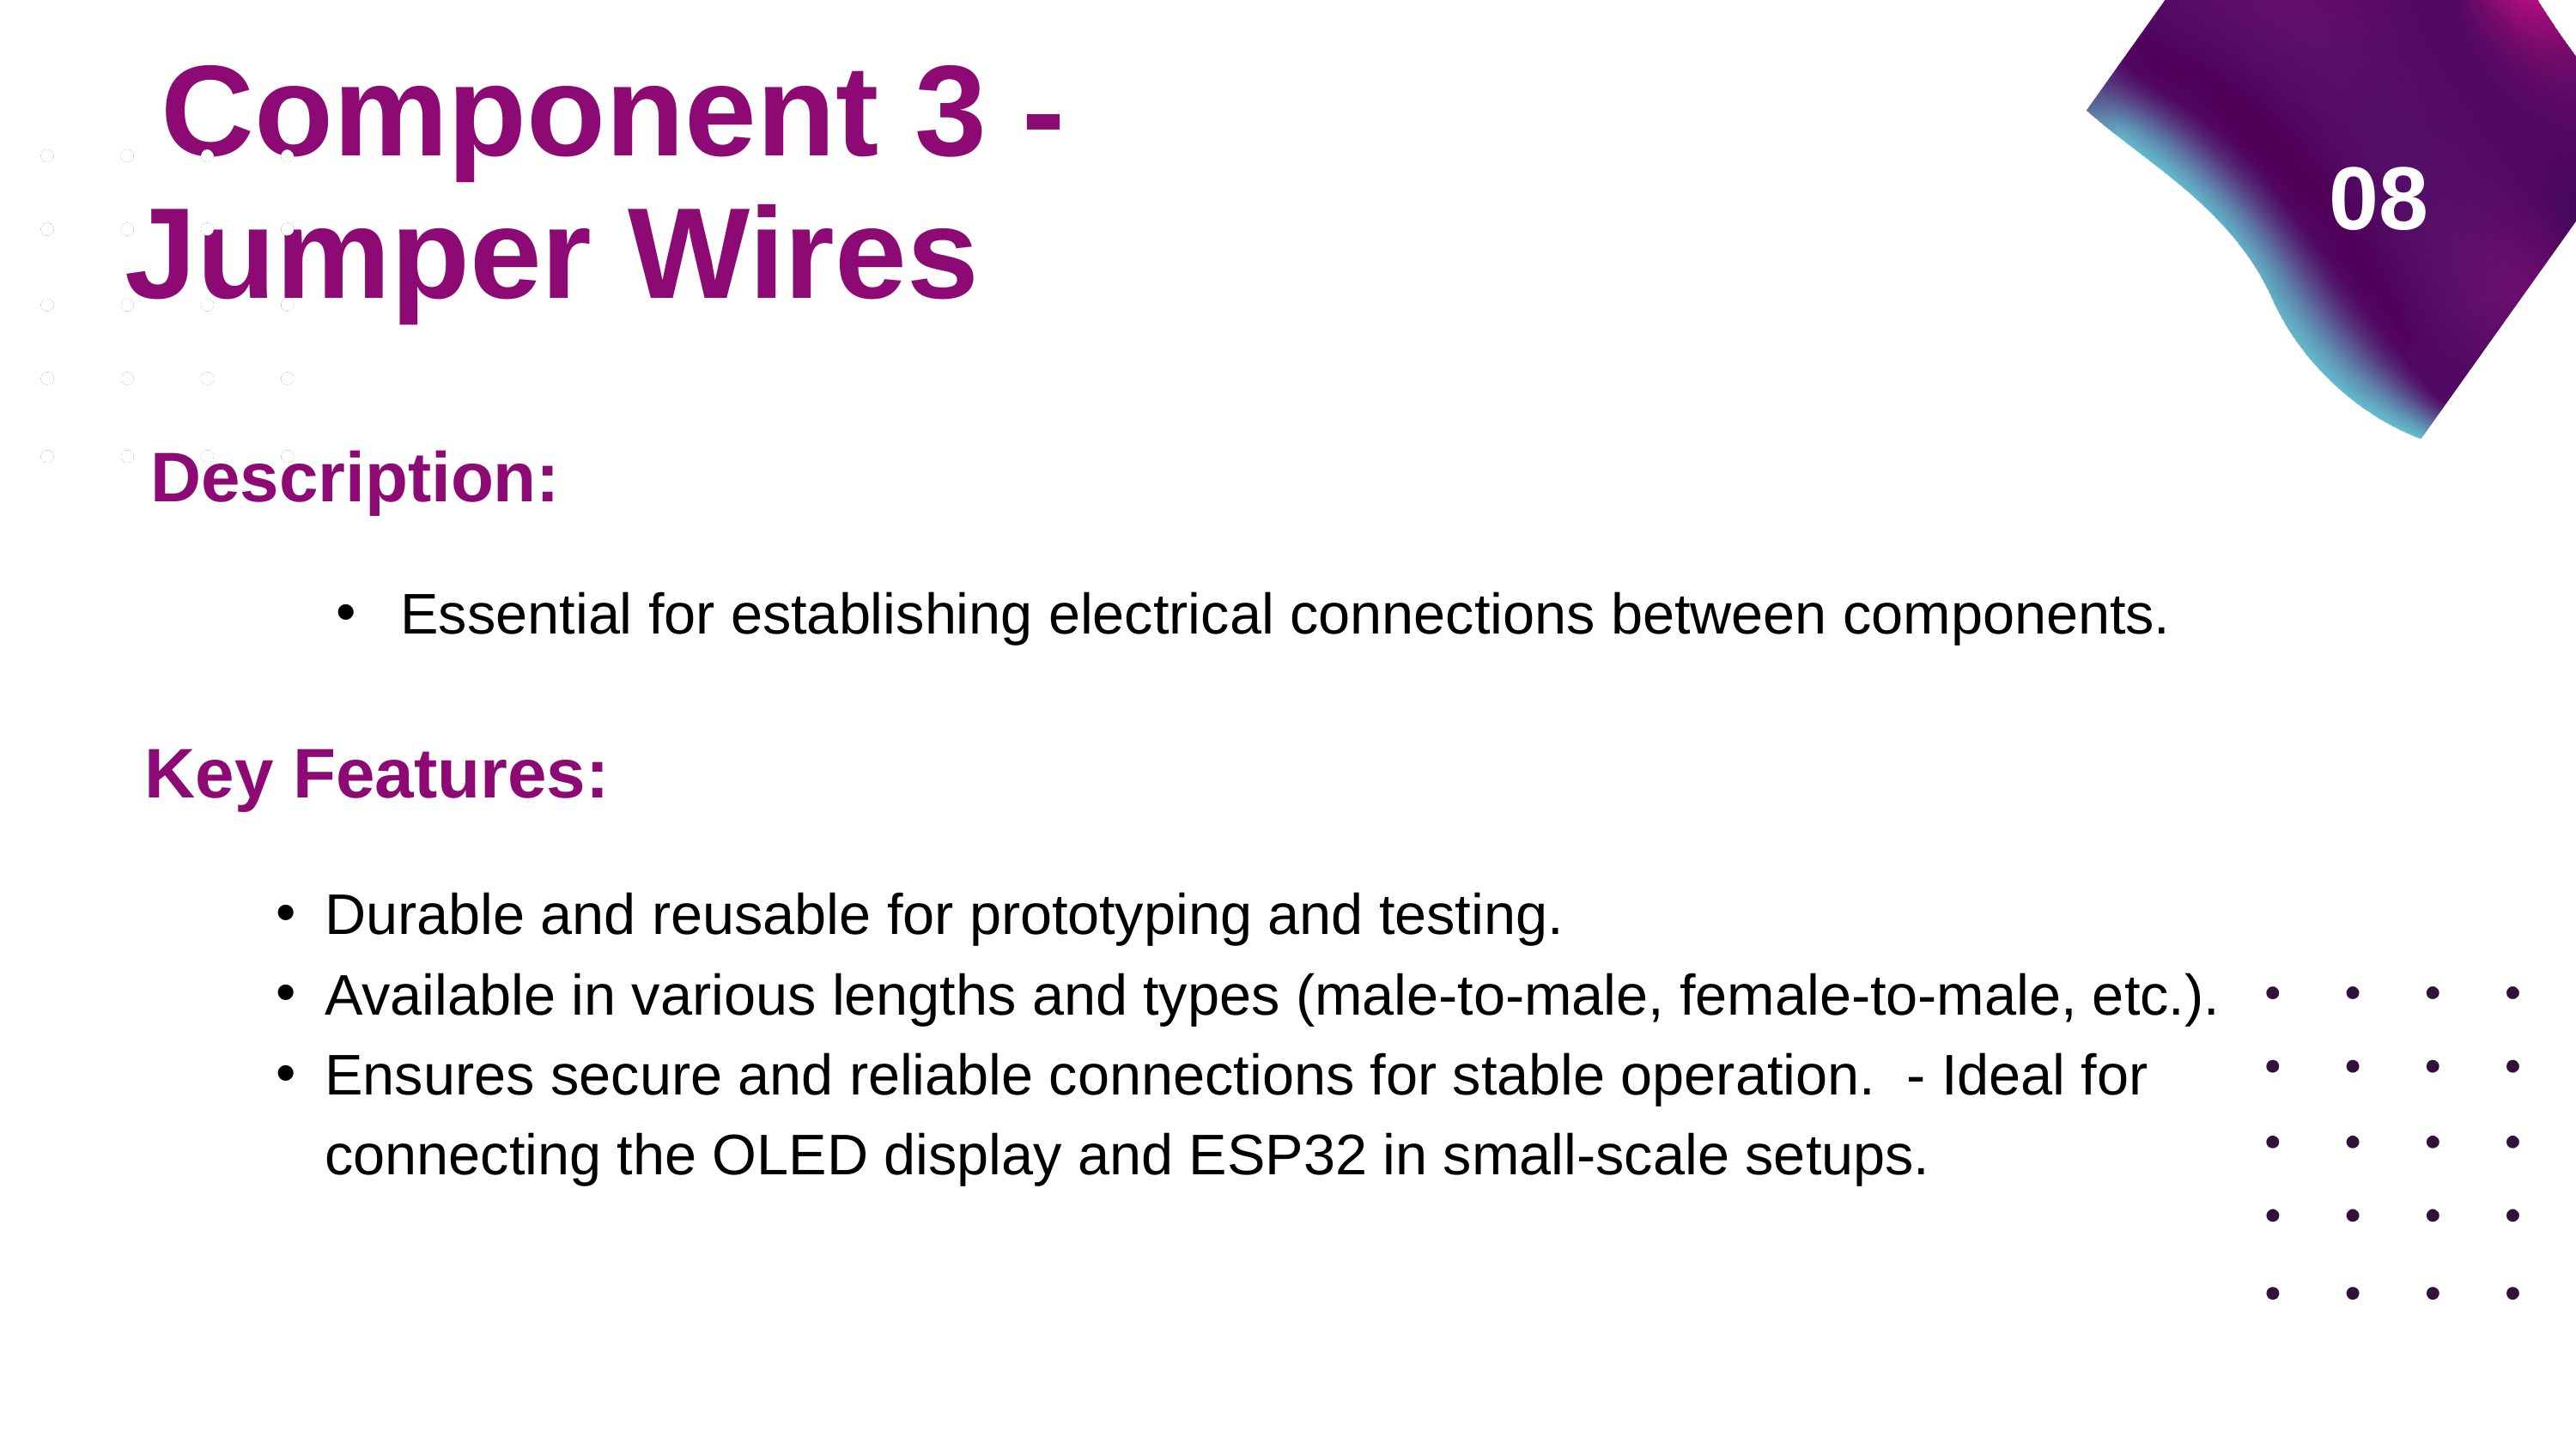

Component 3 - Jumper Wires

08
Description:

 Essential for establishing electrical connections between components.

Key Features:

Durable and reusable for prototyping and testing.
Available in various lengths and types (male-to-male, female-to-male, etc.).
Ensures secure and reliable connections for stable operation.  - Ideal for connecting the OLED display and ESP32 in small-scale setups.